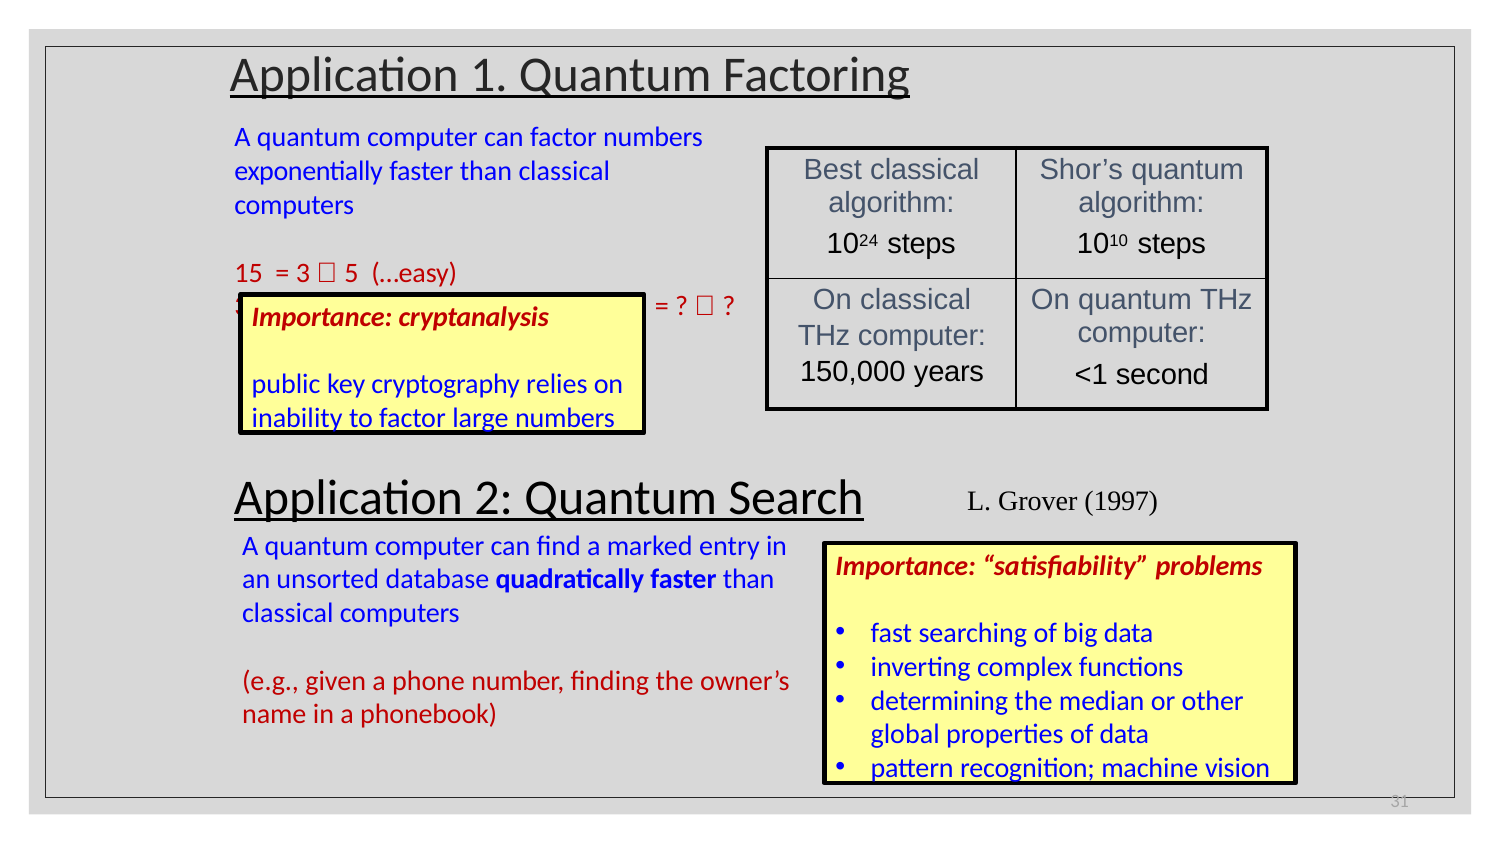

# Application 1. Quantum Factoring
A quantum computer can factor numbers exponentially faster than classical computers
15 = 3 × 5 (…easy)
38647884621009387621432325631 = ? × ?
| Best classical algorithm: 1024 steps | Shor’s quantum algorithm: 1010 steps |
| --- | --- |
| On classical THz computer: 150,000 years | On quantum THz computer: <1 second |
Importance: cryptanalysis
public key cryptography relies on inability to factor large numbers
Application 2: Quantum Search
L. Grover (1997)
A quantum computer can find a marked entry in an unsorted database quadratically faster than classical computers
Importance: “satisfiability” problems
fast searching of big data
inverting complex functions
determining the median or other global properties of data
pattern recognition; machine vision
(e.g., given a phone number, finding the owner’s
name in a phonebook)
31